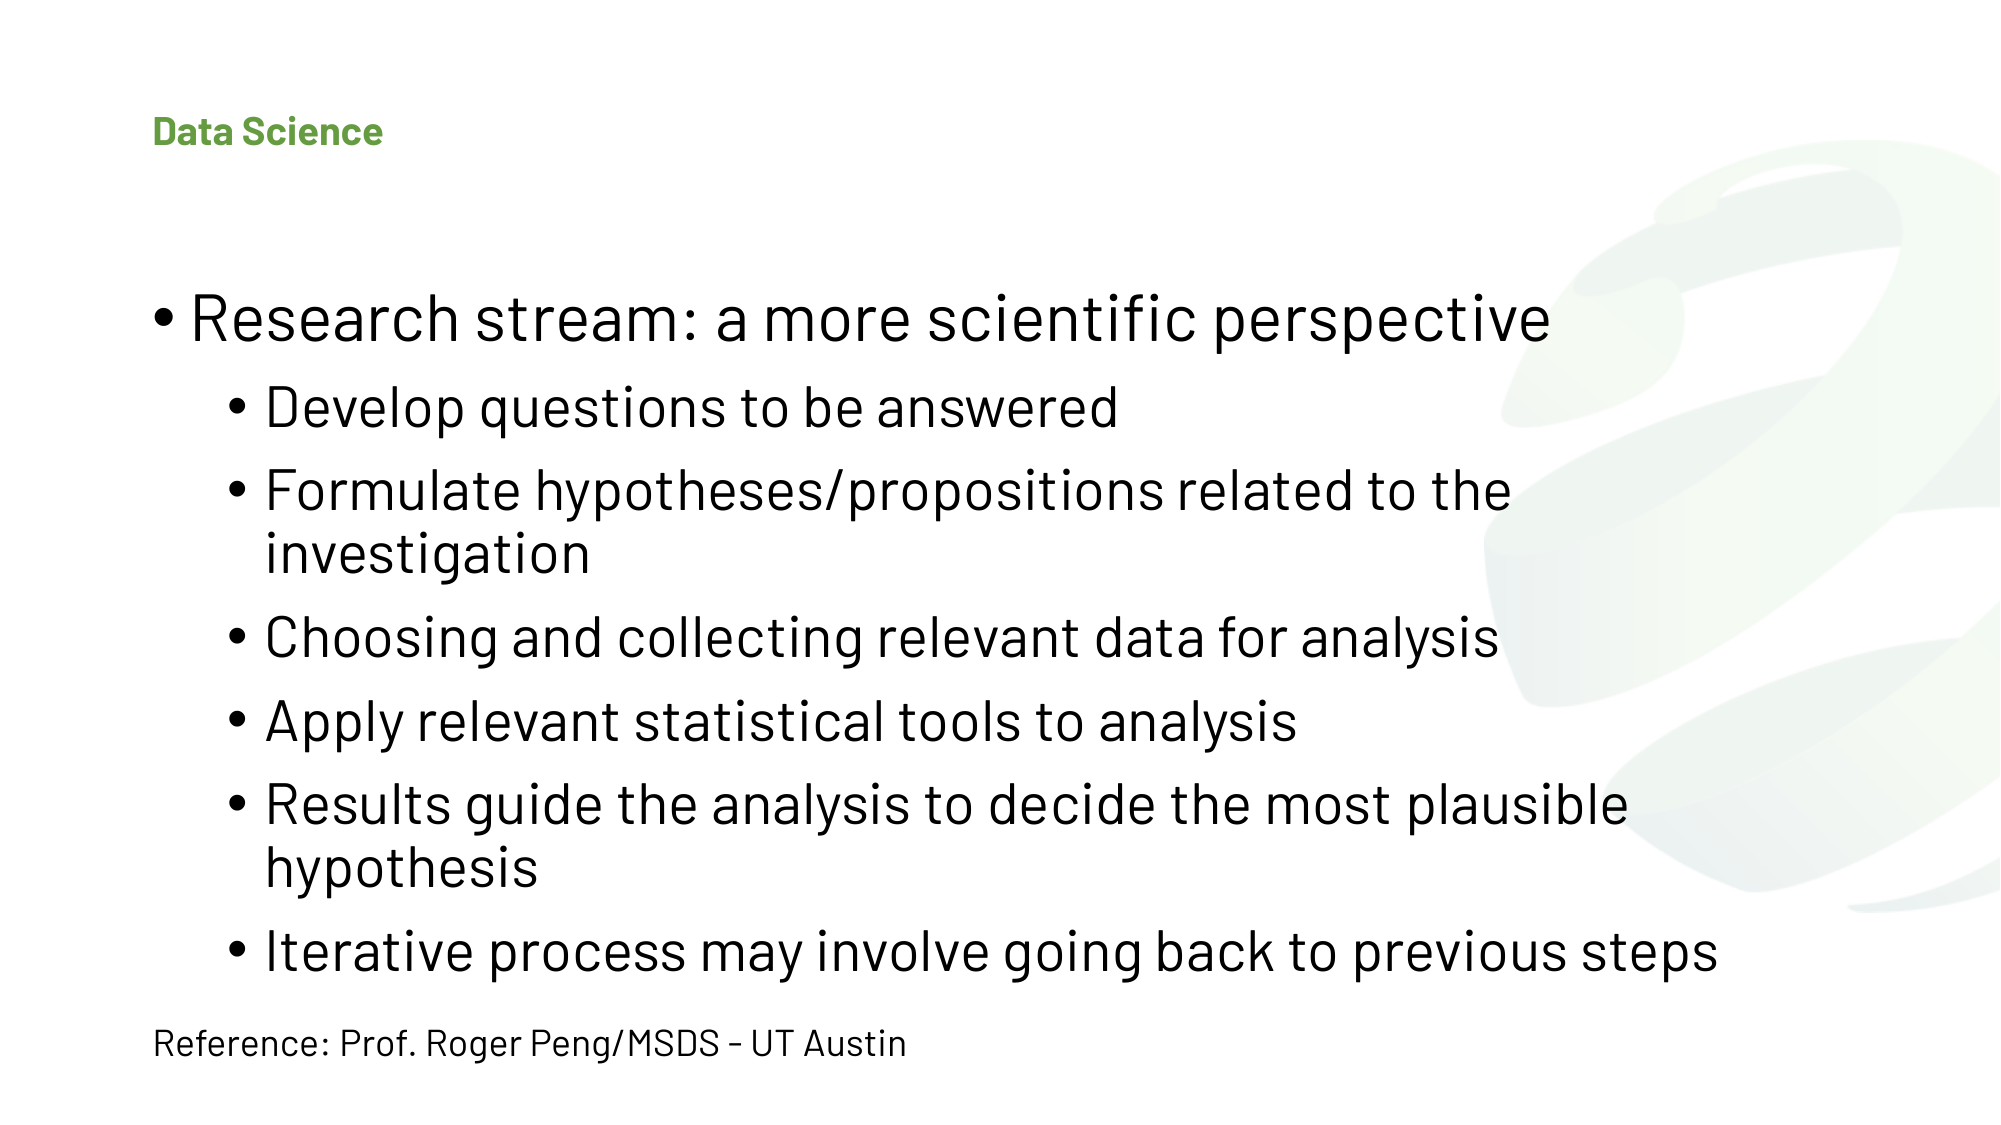

# Data Science
Research stream: a more scientific perspective
Develop questions to be answered
Formulate hypotheses/propositions related to the investigation
Choosing and collecting relevant data for analysis
Apply relevant statistical tools to analysis
Results guide the analysis to decide the most plausible hypothesis
Iterative process may involve going back to previous steps

Reference: Prof. Roger Peng/MSDS - UT Austin